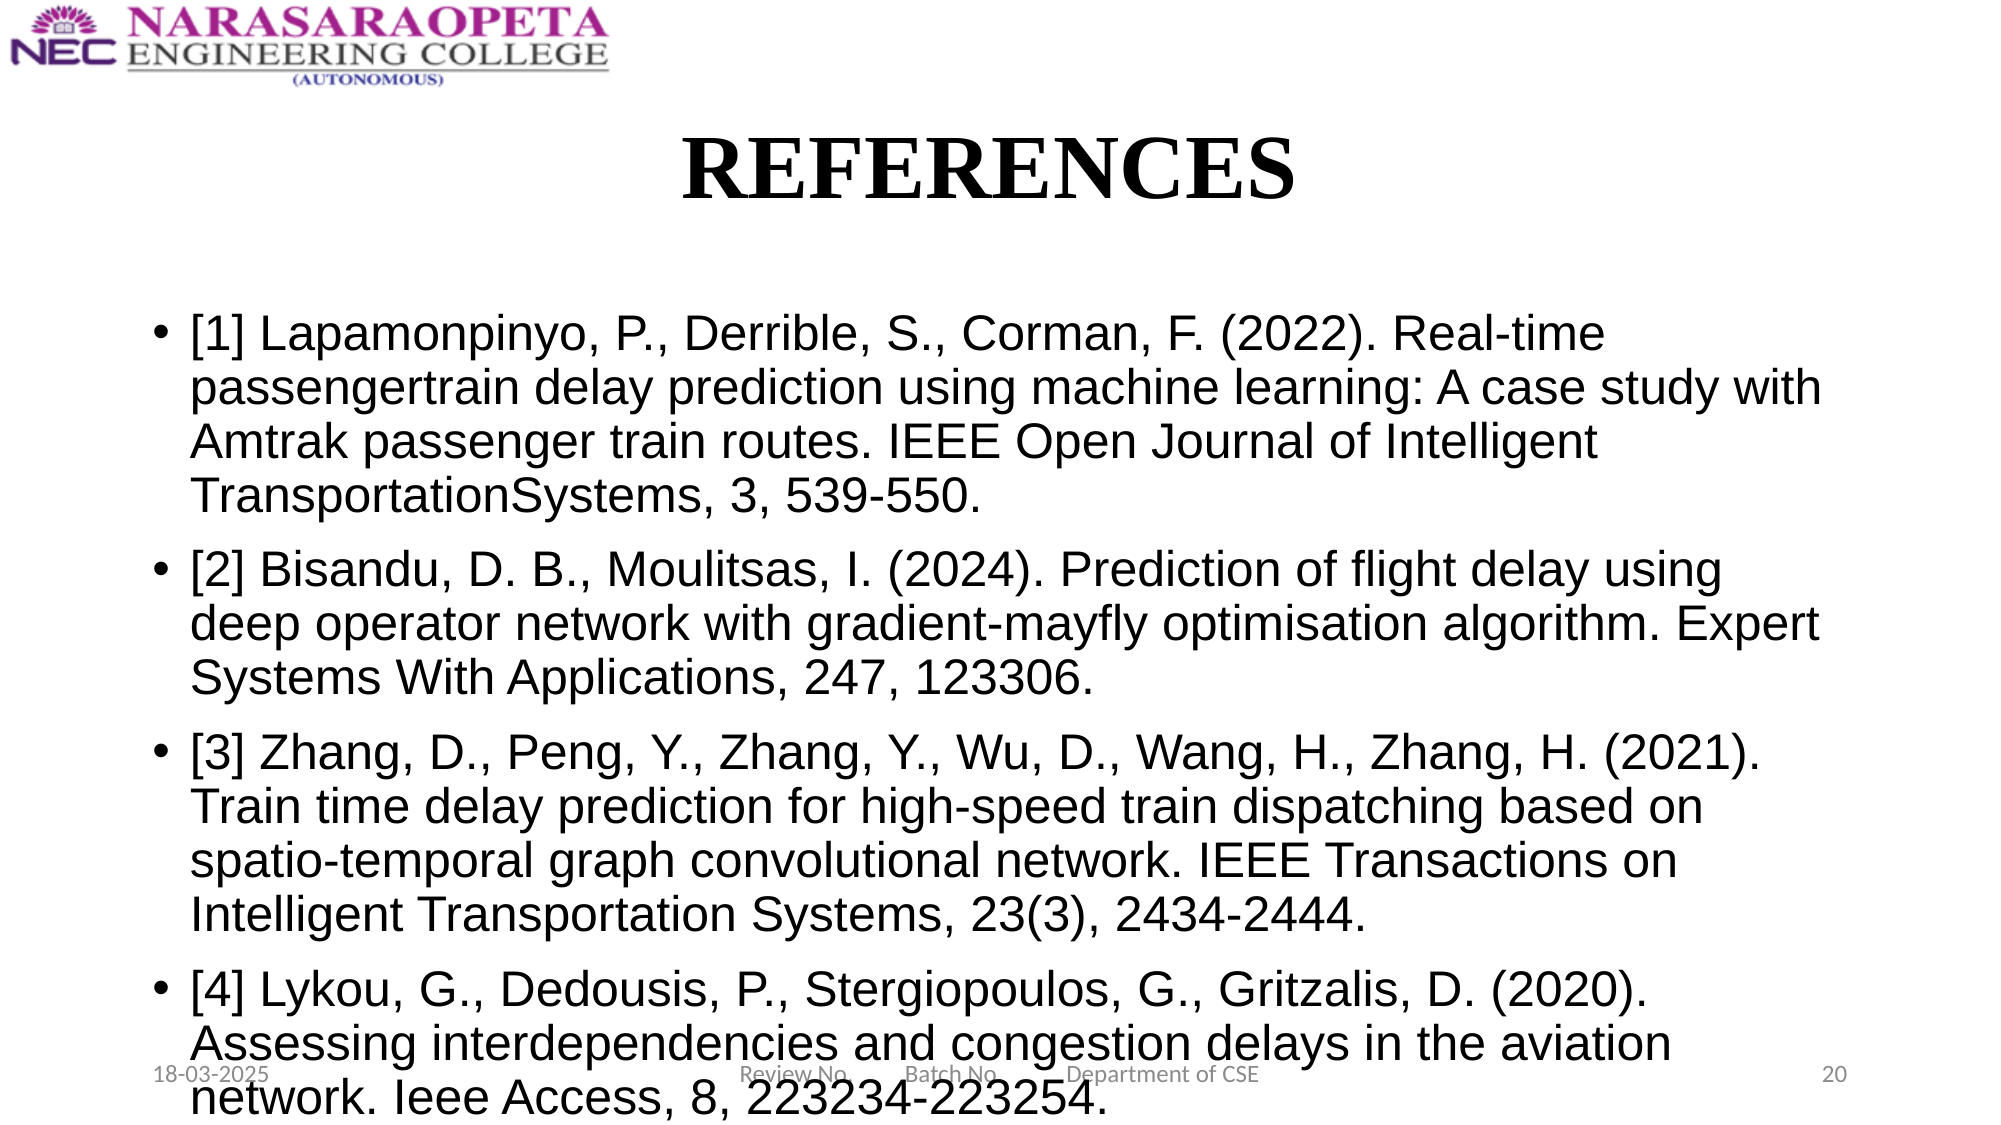

# REFERENCES
[1] Lapamonpinyo, P., Derrible, S., Corman, F. (2022). Real-time passengertrain delay prediction using machine learning: A case study with Amtrak passenger train routes. IEEE Open Journal of Intelligent TransportationSystems, 3, 539-550.
[2] Bisandu, D. B., Moulitsas, I. (2024). Prediction of flight delay using deep operator network with gradient-mayfly optimisation algorithm. Expert Systems With Applications, 247, 123306.
[3] Zhang, D., Peng, Y., Zhang, Y., Wu, D., Wang, H., Zhang, H. (2021). Train time delay prediction for high-speed train dispatching based on spatio-temporal graph convolutional network. IEEE Transactions on Intelligent Transportation Systems, 23(3), 2434-2444.
[4] Lykou, G., Dedousis, P., Stergiopoulos, G., Gritzalis, D. (2020). Assessing interdependencies and congestion delays in the aviation network. Ieee Access, 8, 223234-223254.
18-03-2025
Review No.         Batch No.           Department of CSE
20